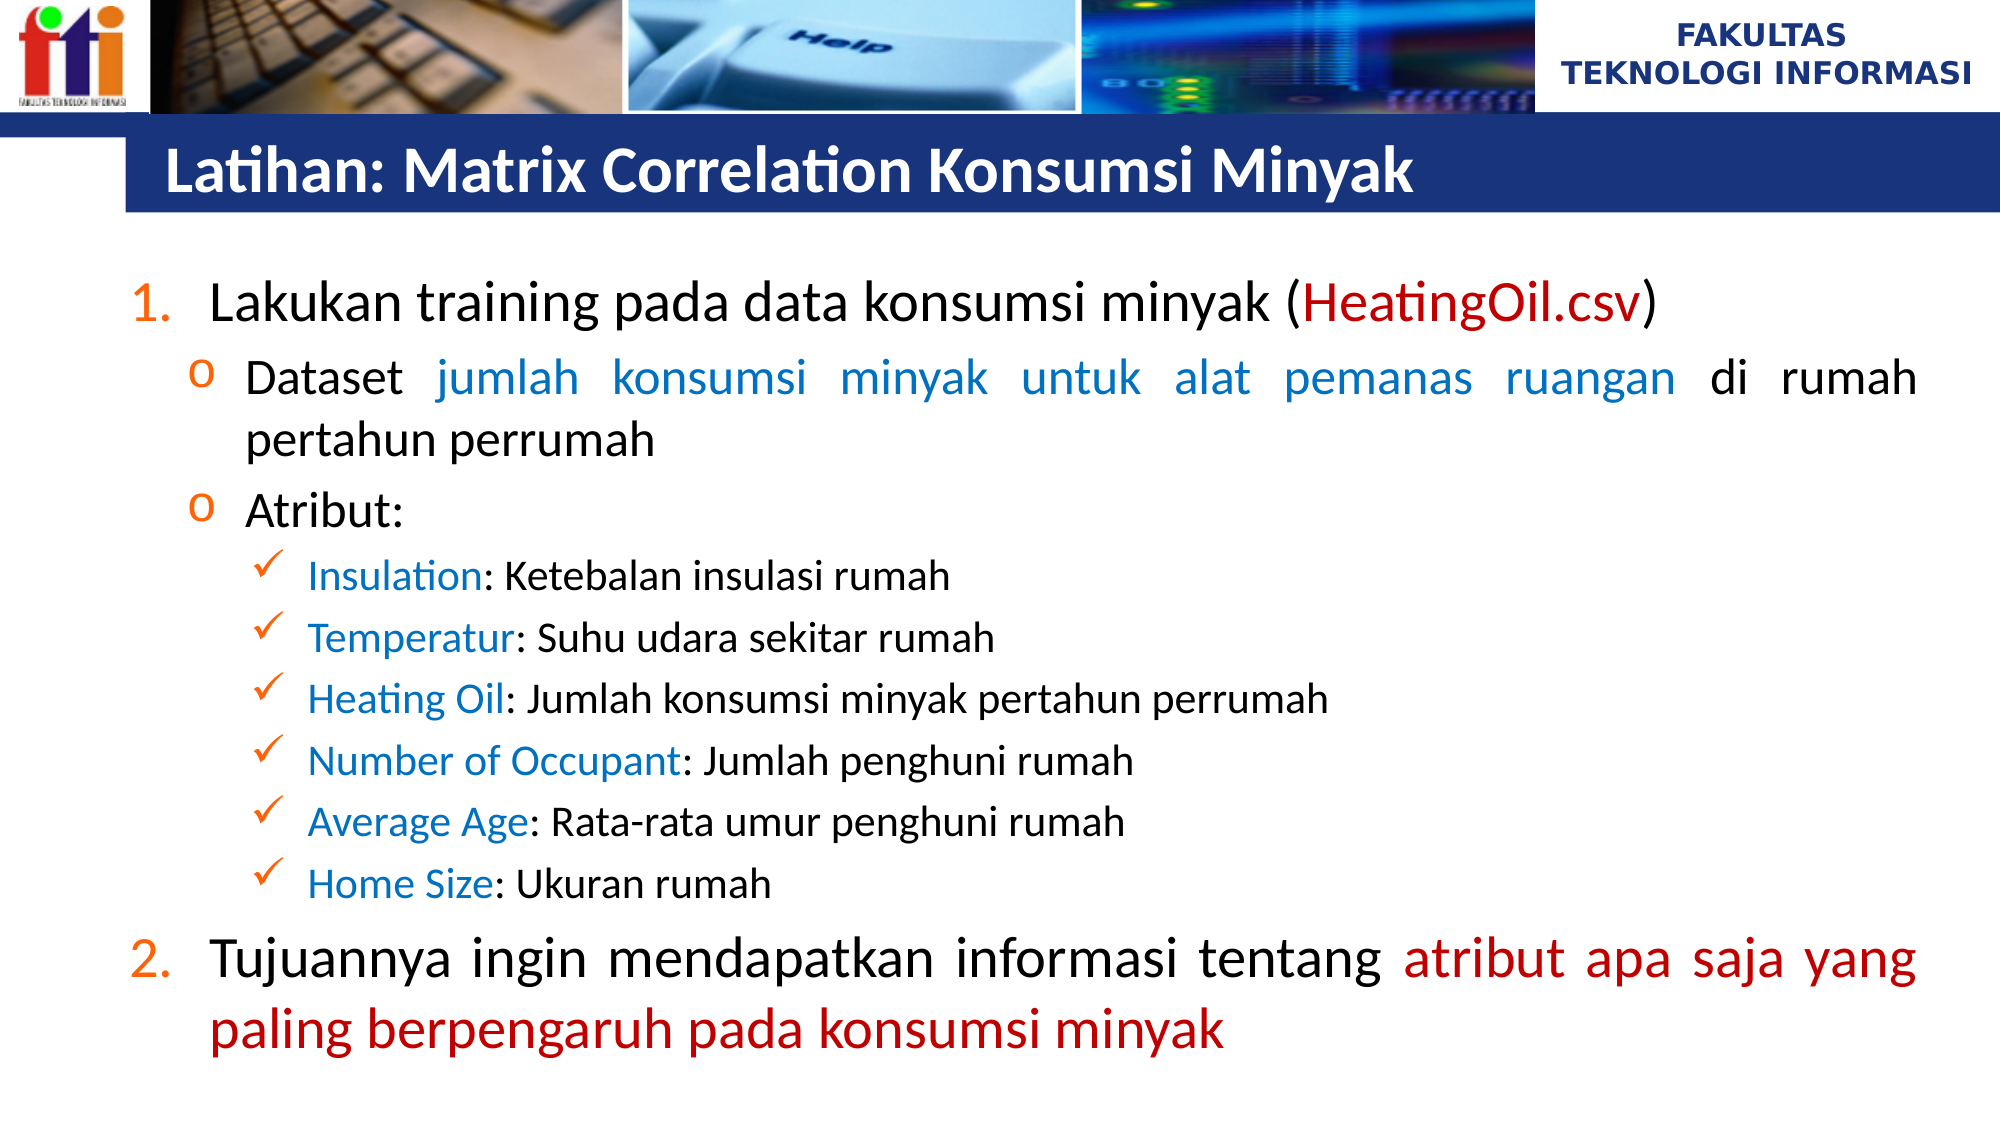

# Latihan: Matrix Correlation Konsumsi Minyak
Lakukan training pada data konsumsi minyak (HeatingOil.csv)
Dataset jumlah konsumsi minyak untuk alat pemanas ruangan di rumah pertahun perrumah
Atribut:
Insulation: Ketebalan insulasi rumah
Temperatur: Suhu udara sekitar rumah
Heating Oil: Jumlah konsumsi minyak pertahun perrumah
Number of Occupant: Jumlah penghuni rumah
Average Age: Rata-rata umur penghuni rumah
Home Size: Ukuran rumah
Tujuannya ingin mendapatkan informasi tentang atribut apa saja yang paling berpengaruh pada konsumsi minyak